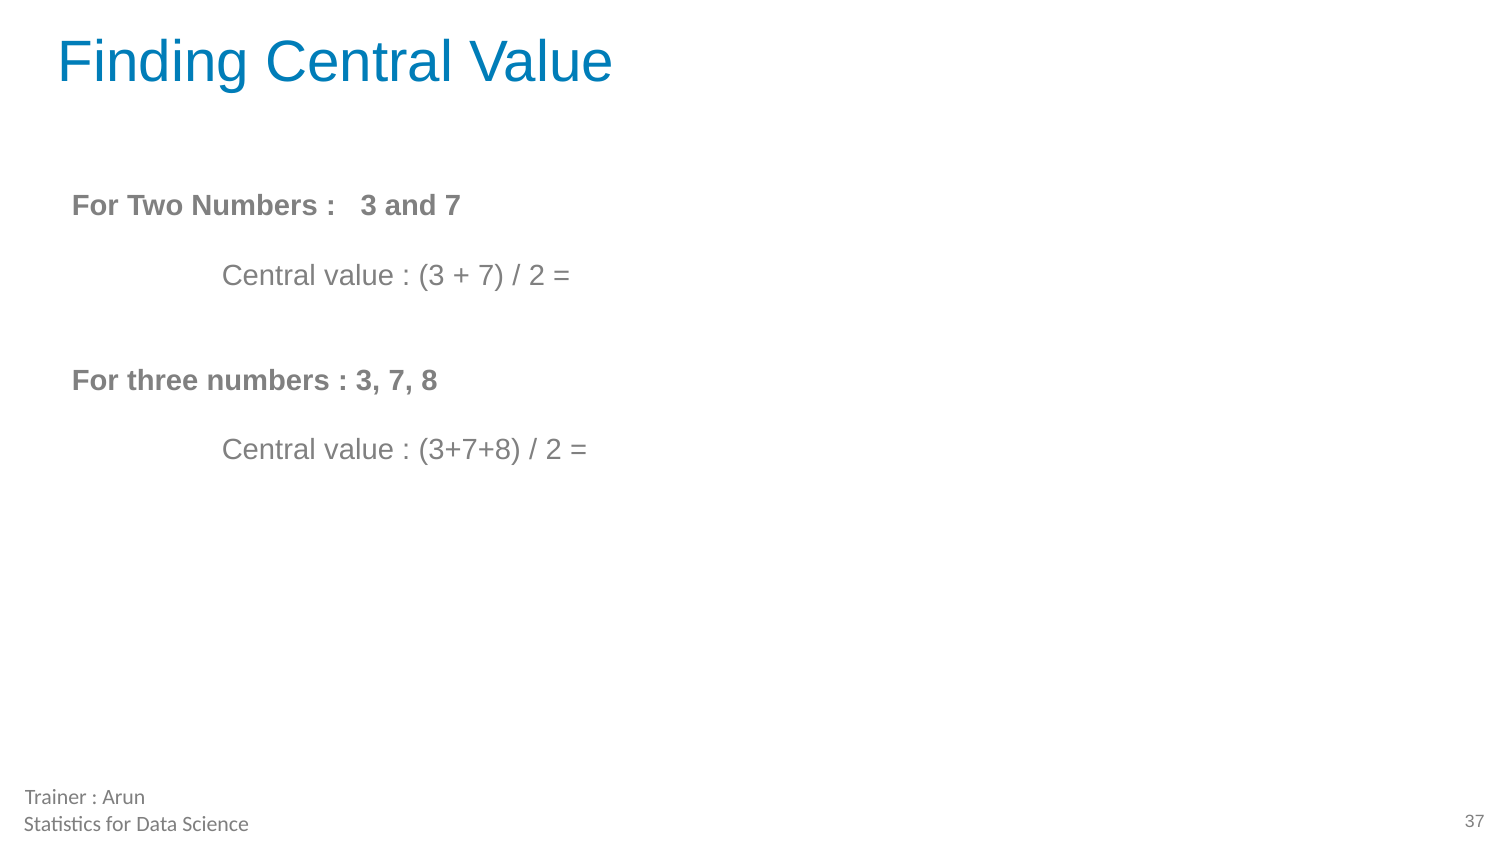

# Finding Central Value
For Two Numbers :   3 and 7

	Central value : (3 + 7) / 2 =

For three numbers : 3, 7, 8

	Central value : (3+7+8) / 2 =